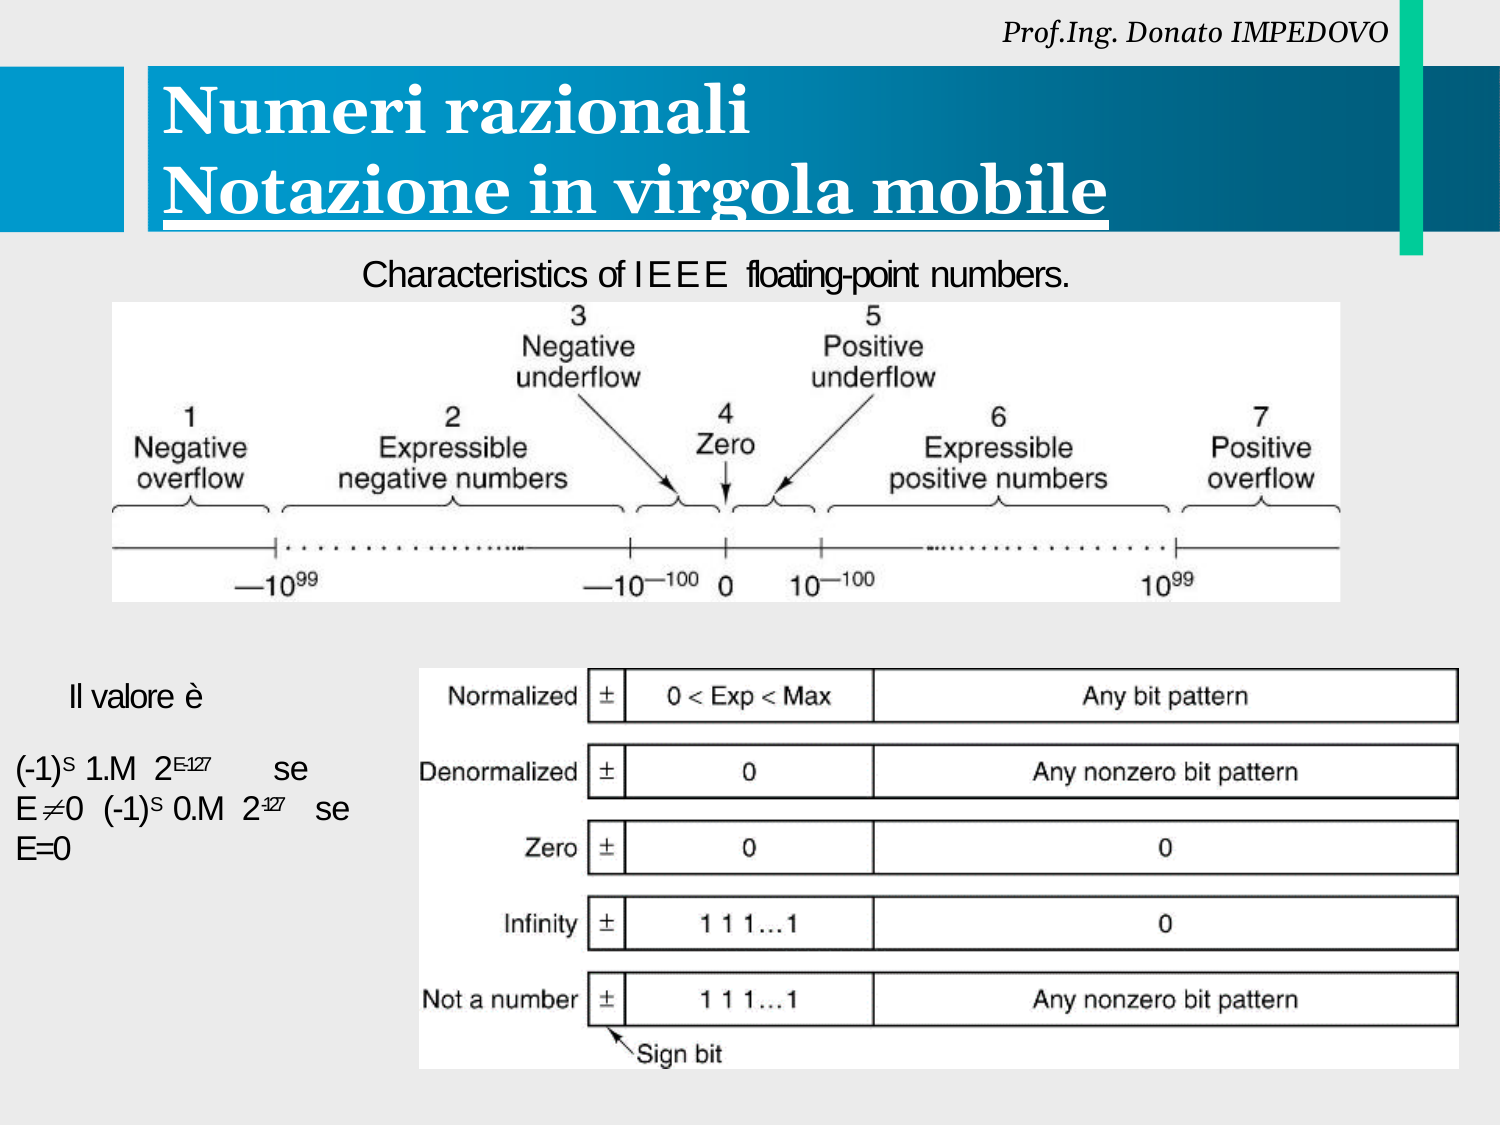

Prof.Ing. Donato IMPEDOVO
# Numeri razionali  Notazione in virgola mobile

Characteristics of IEEE floating-point numbers.

Il valore è
(-1)S 1.M  2E-127		se E≠0  (-1)S 0.M  2-127	se E=0
43